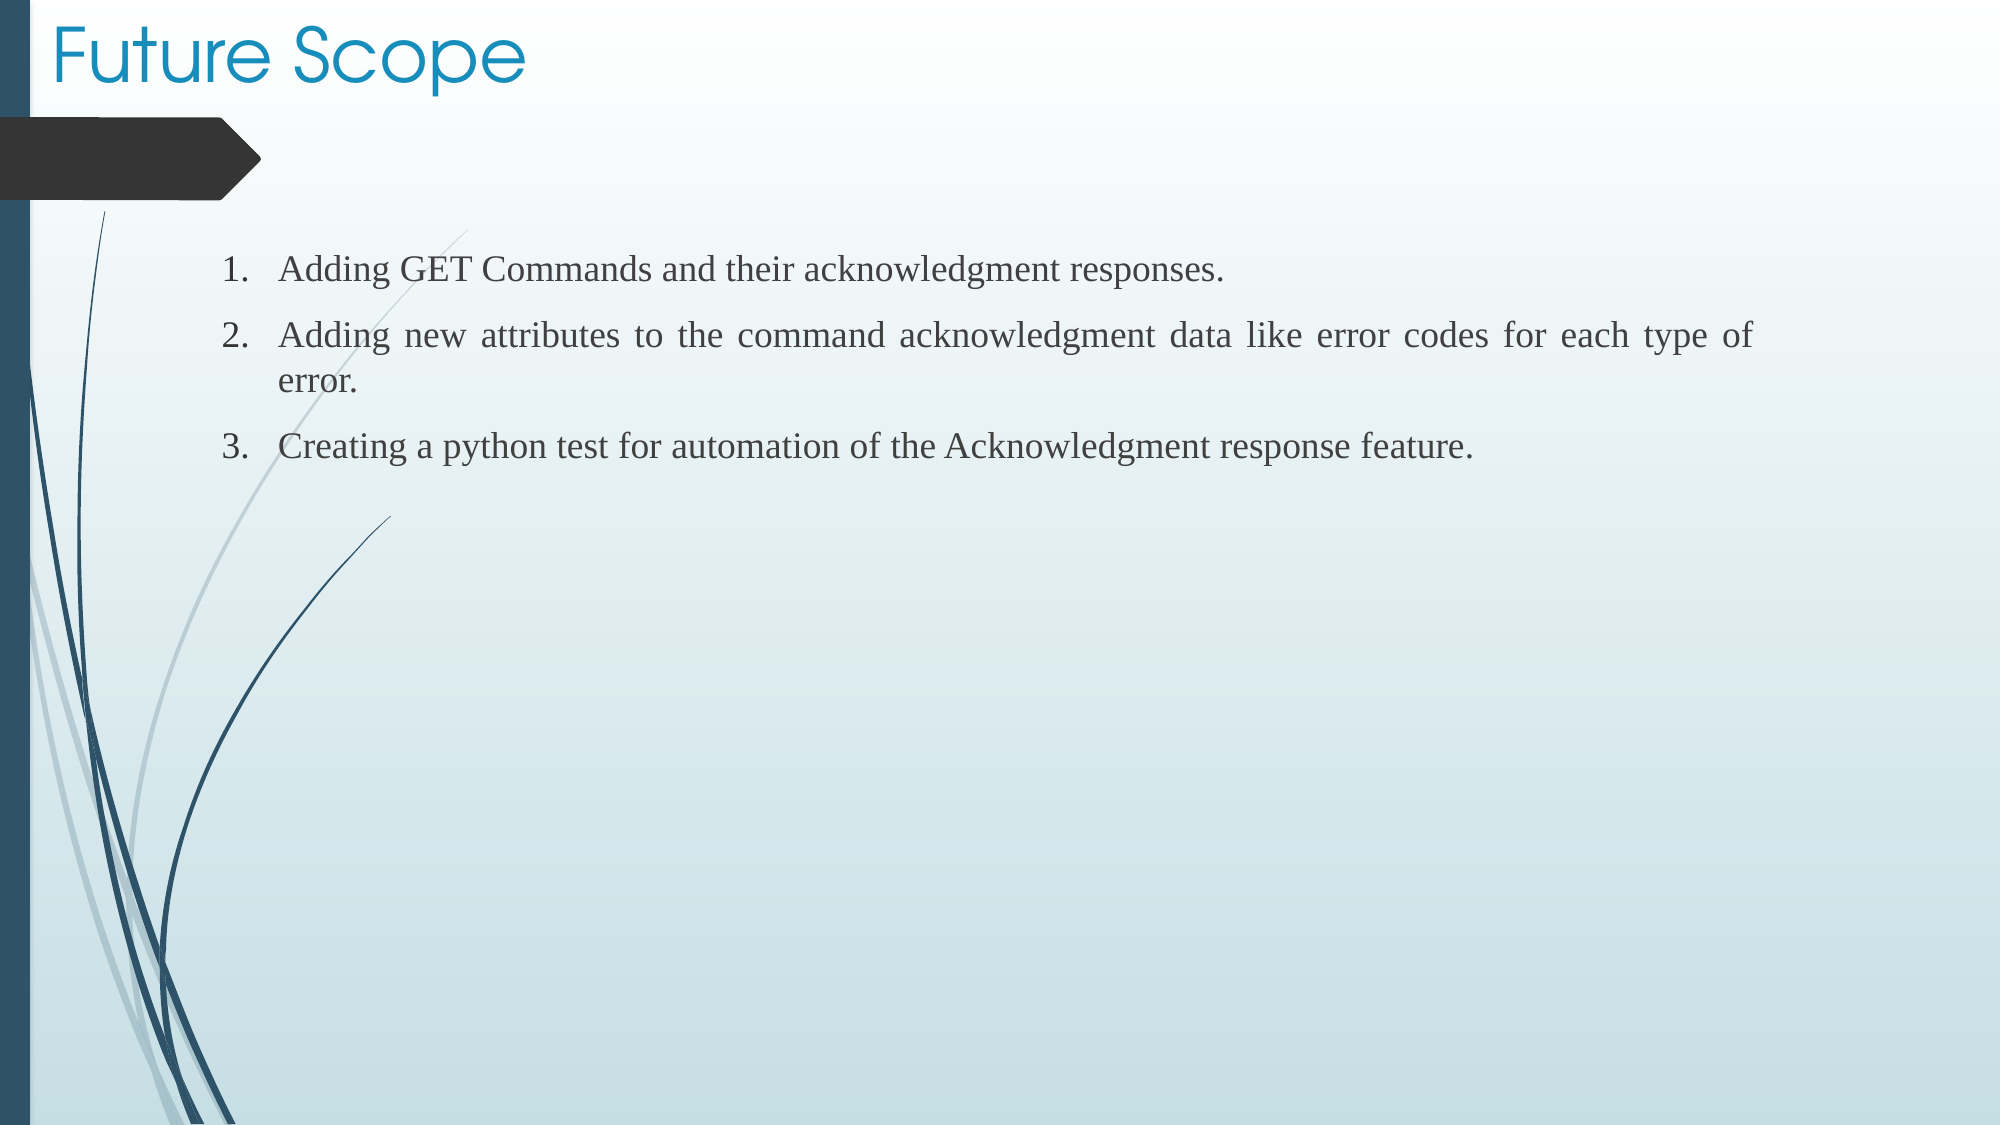

# Future Scope
Adding GET Commands and their acknowledgment responses.
Adding new attributes to the command acknowledgment data like error codes for each type of error.
Creating a python test for automation of the Acknowledgment response feature.